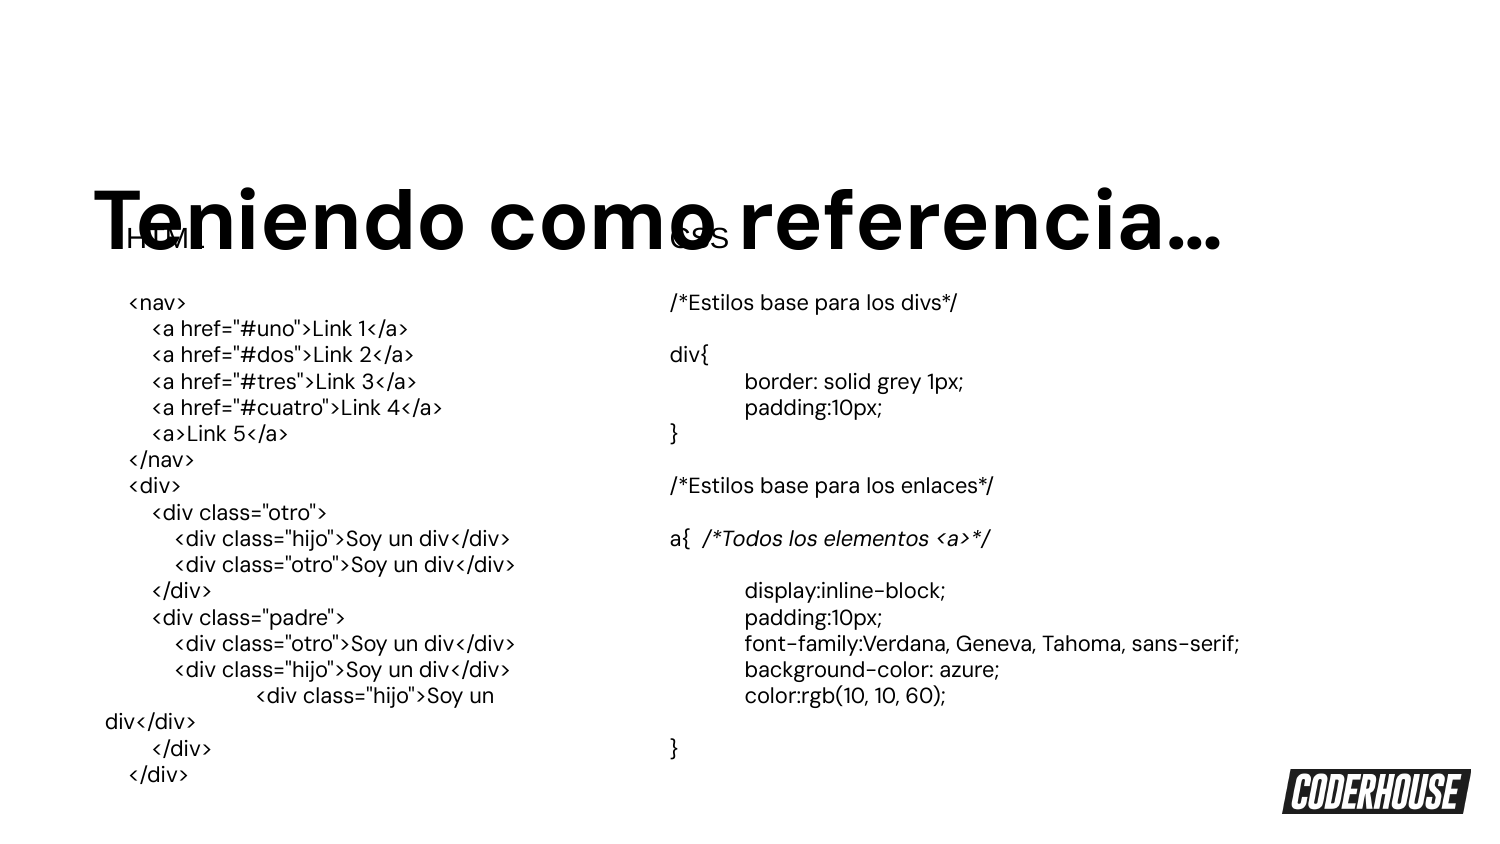

Teniendo como referencia…
HTML
CSS
    <nav>
        <a href="#uno">Link 1</a>
        <a href="#dos">Link 2</a>
        <a href="#tres">Link 3</a>
        <a href="#cuatro">Link 4</a>
        <a>Link 5</a>
    </nav>
    <div>
        <div class="otro">
            <div class="hijo">Soy un div</div>
            <div class="otro">Soy un div</div>
        </div>
        <div class="padre">
            <div class="otro">Soy un div</div>
            <div class="hijo">Soy un div</div>
	<div class="hijo">Soy un div</div>
        </div>
    </div>

/*Estilos base para los divs*/

div{
border: solid grey 1px;
padding:10px;
}

/*Estilos base para los enlaces*/

a{  /*Todos los elementos <a>*/

display:inline-block;
padding:10px;
font-family:Verdana, Geneva, Tahoma, sans-serif;
background-color: azure;
color:rgb(10, 10, 60);

}